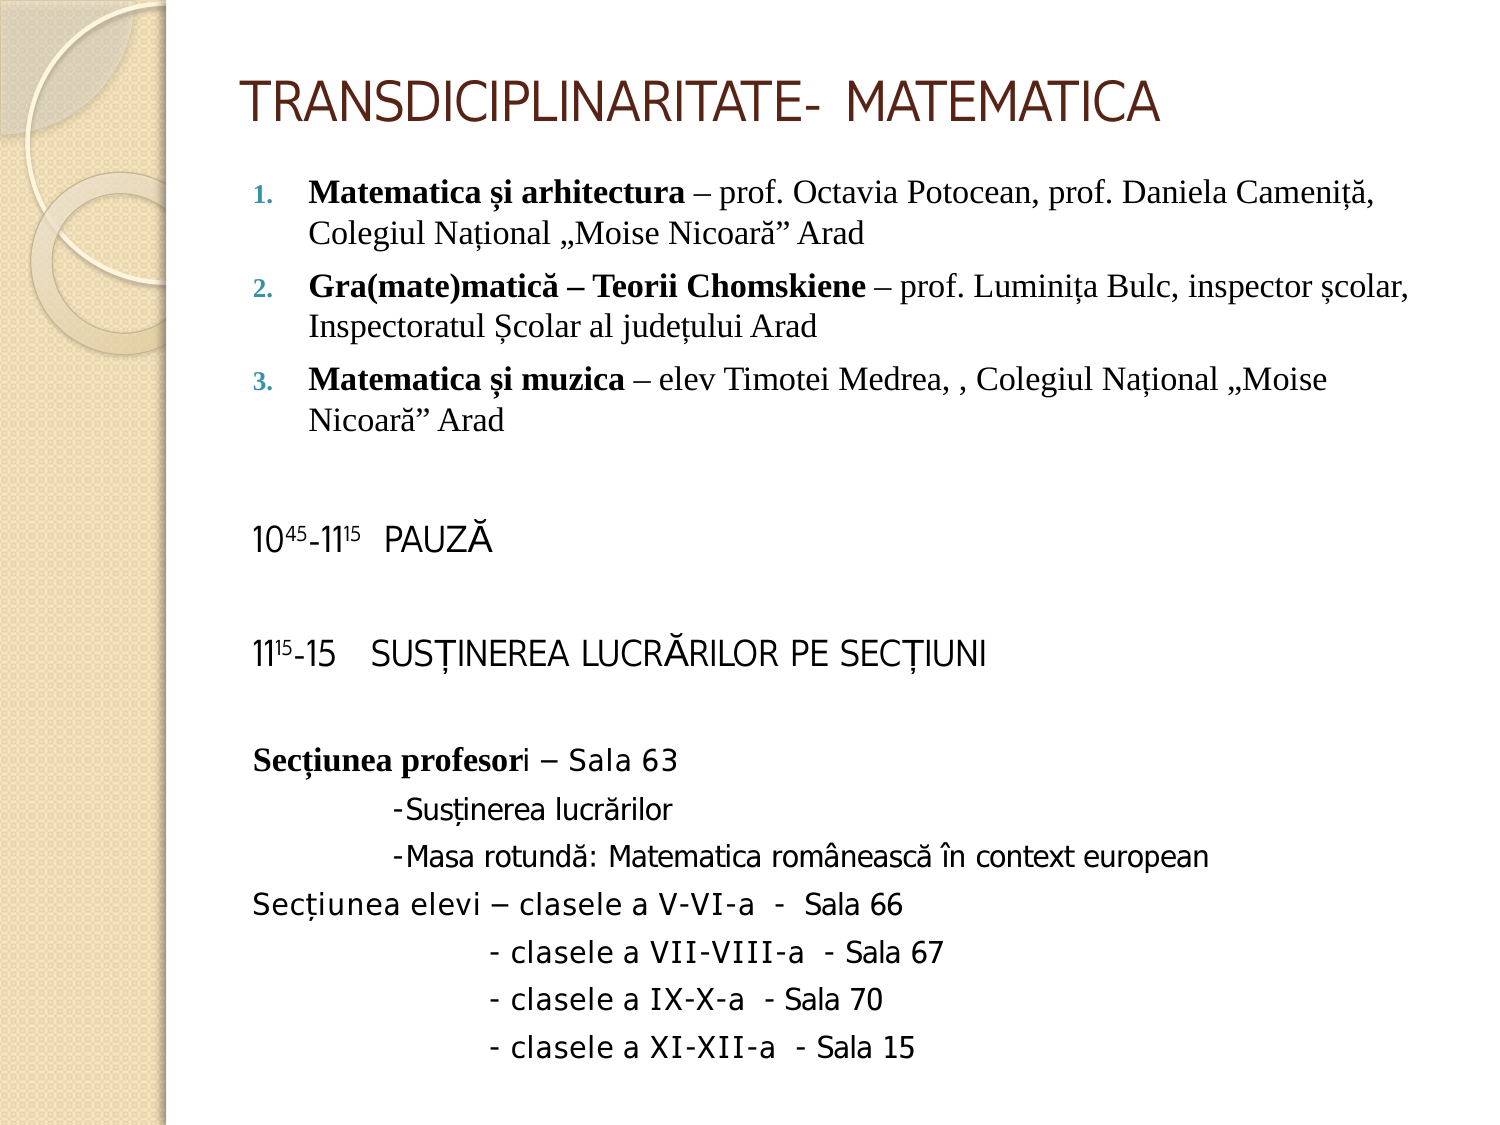

# TRANSDICIPLINARITATE- MATEMATICA
Matematica și arhitectura – prof. Octavia Potocean, prof. Daniela Cameniță, Colegiul Național „Moise Nicoară” Arad
Gra(mate)matică – Teorii Chomskiene – prof. Luminița Bulc, inspector școlar, Inspectoratul Școlar al județului Arad
Matematica și muzica – elev Timotei Medrea, , Colegiul Național „Moise Nicoară” Arad

1045-1115  PAUZĂ

1115-15   SUSȚINEREA LUCRĂRILOR PE SECȚIUNI

Secțiunea profesori – Sala 63
                -Susținerea lucrărilor
                -Masa rotundă: Matematica românească în context european
Secțiunea elevi – clasele a V-VI-a  -  Sala 66
                           - clasele a VII-VIII-a  - Sala 67
                           - clasele a IX-X-a  - Sala 70
                           - clasele a XI-XII-a  - Sala 15